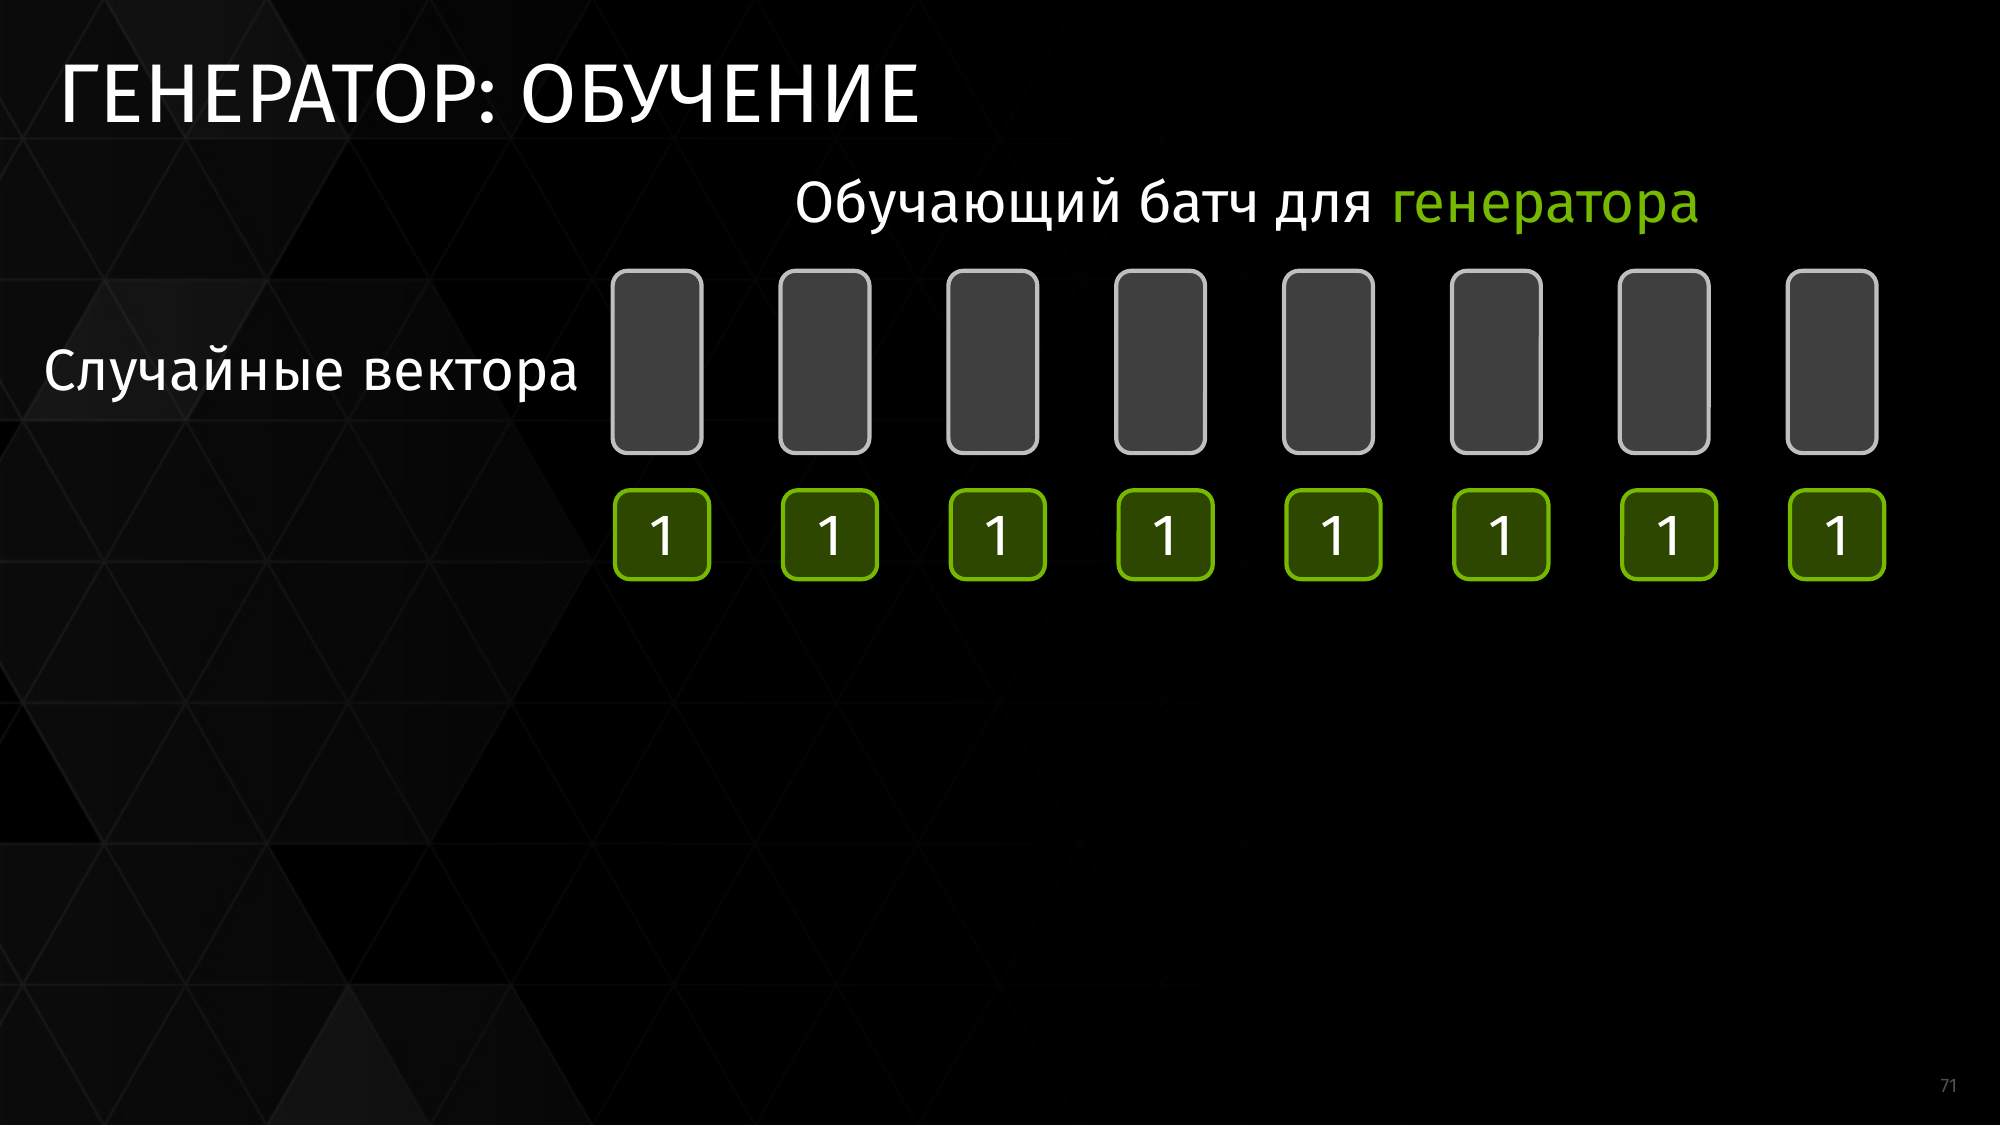

# ГЕНЕРАТОР: ОБУЧЕНИЕ
Обучающий батч для генератора

Случайные вектора
1
1
1
1
1
1
1
1